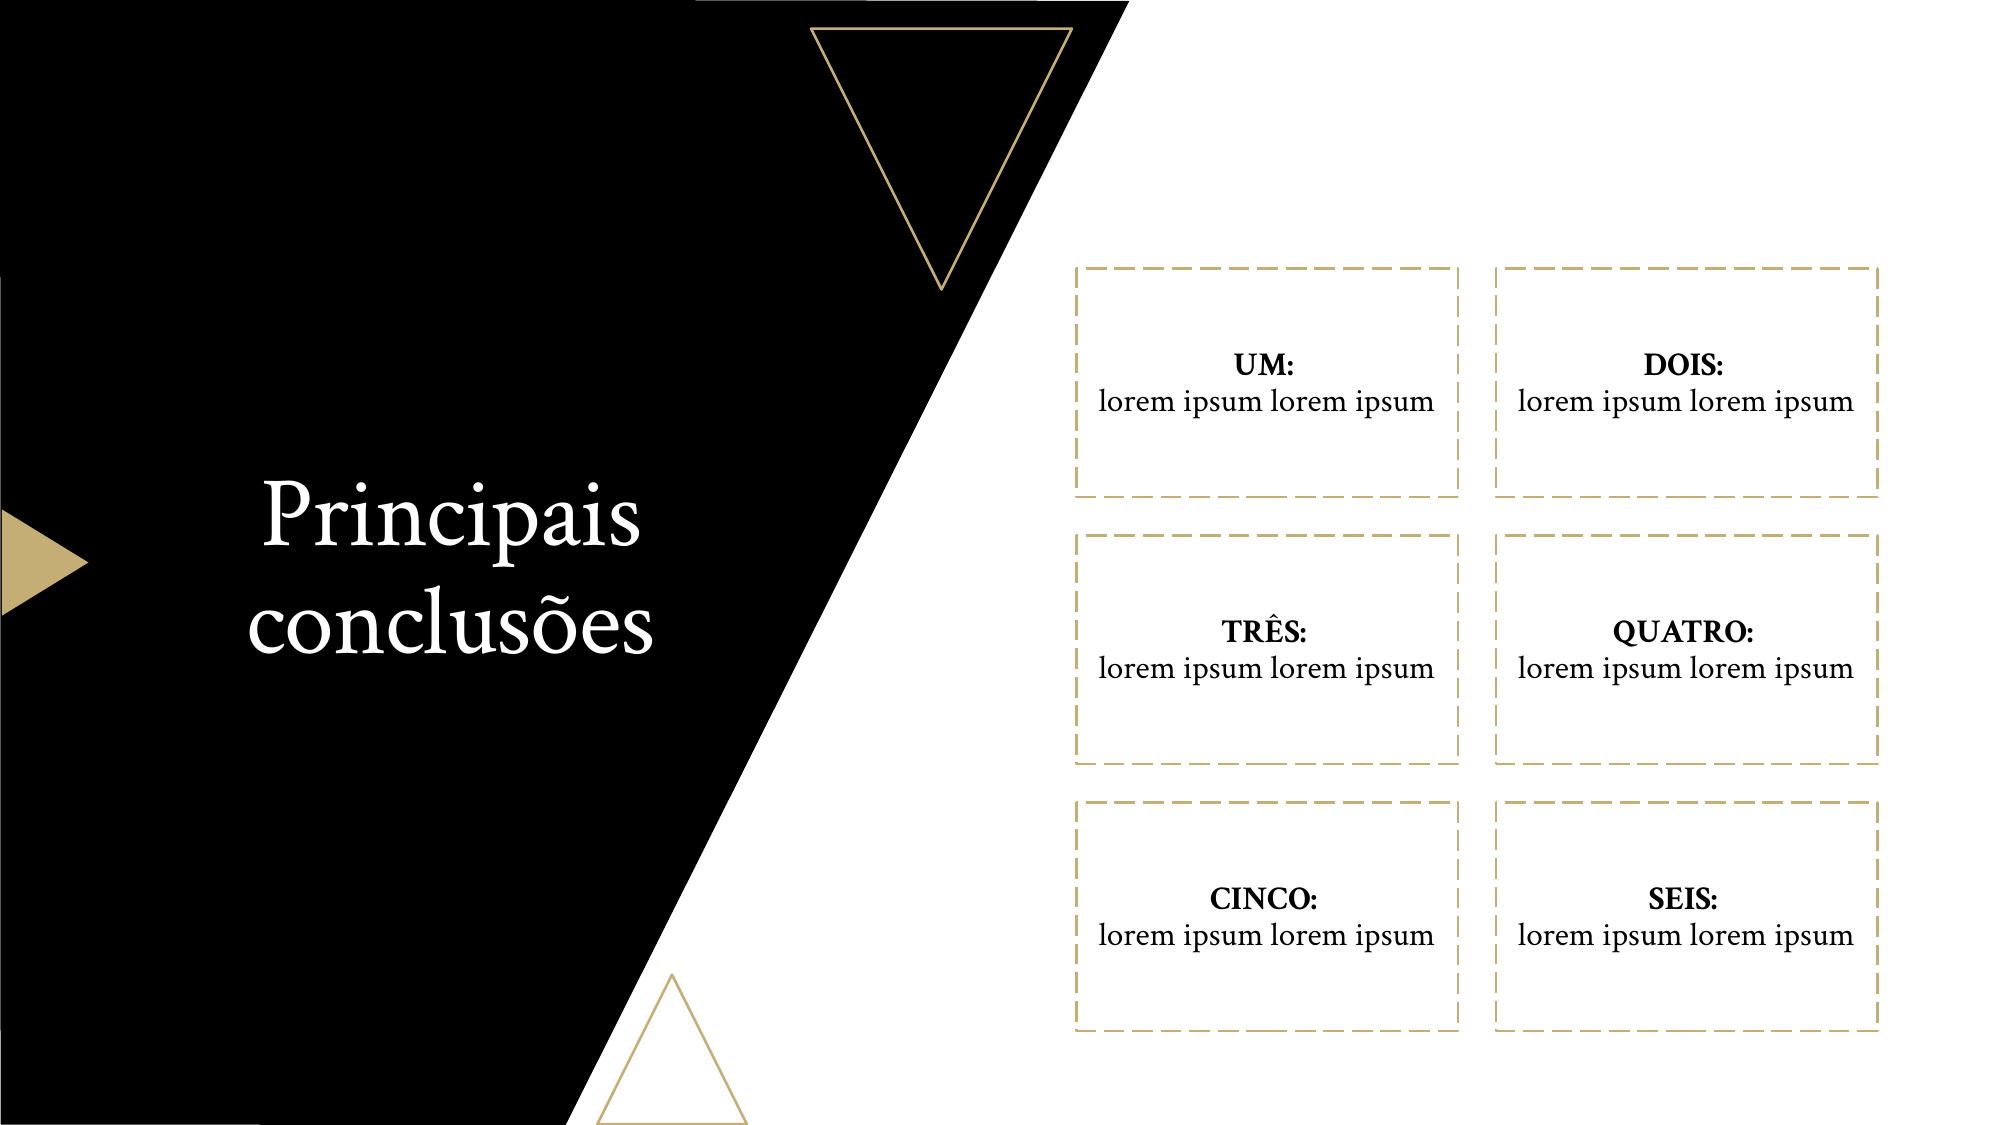

UM:
lorem ipsum lorem ipsum
DOIS:
lorem ipsum lorem ipsum
TRÊS:
lorem ipsum lorem ipsum
QUATRO:
lorem ipsum lorem ipsum
CINCO:
lorem ipsum lorem ipsum
SEIS:
lorem ipsum lorem ipsum
# Principais conclusões